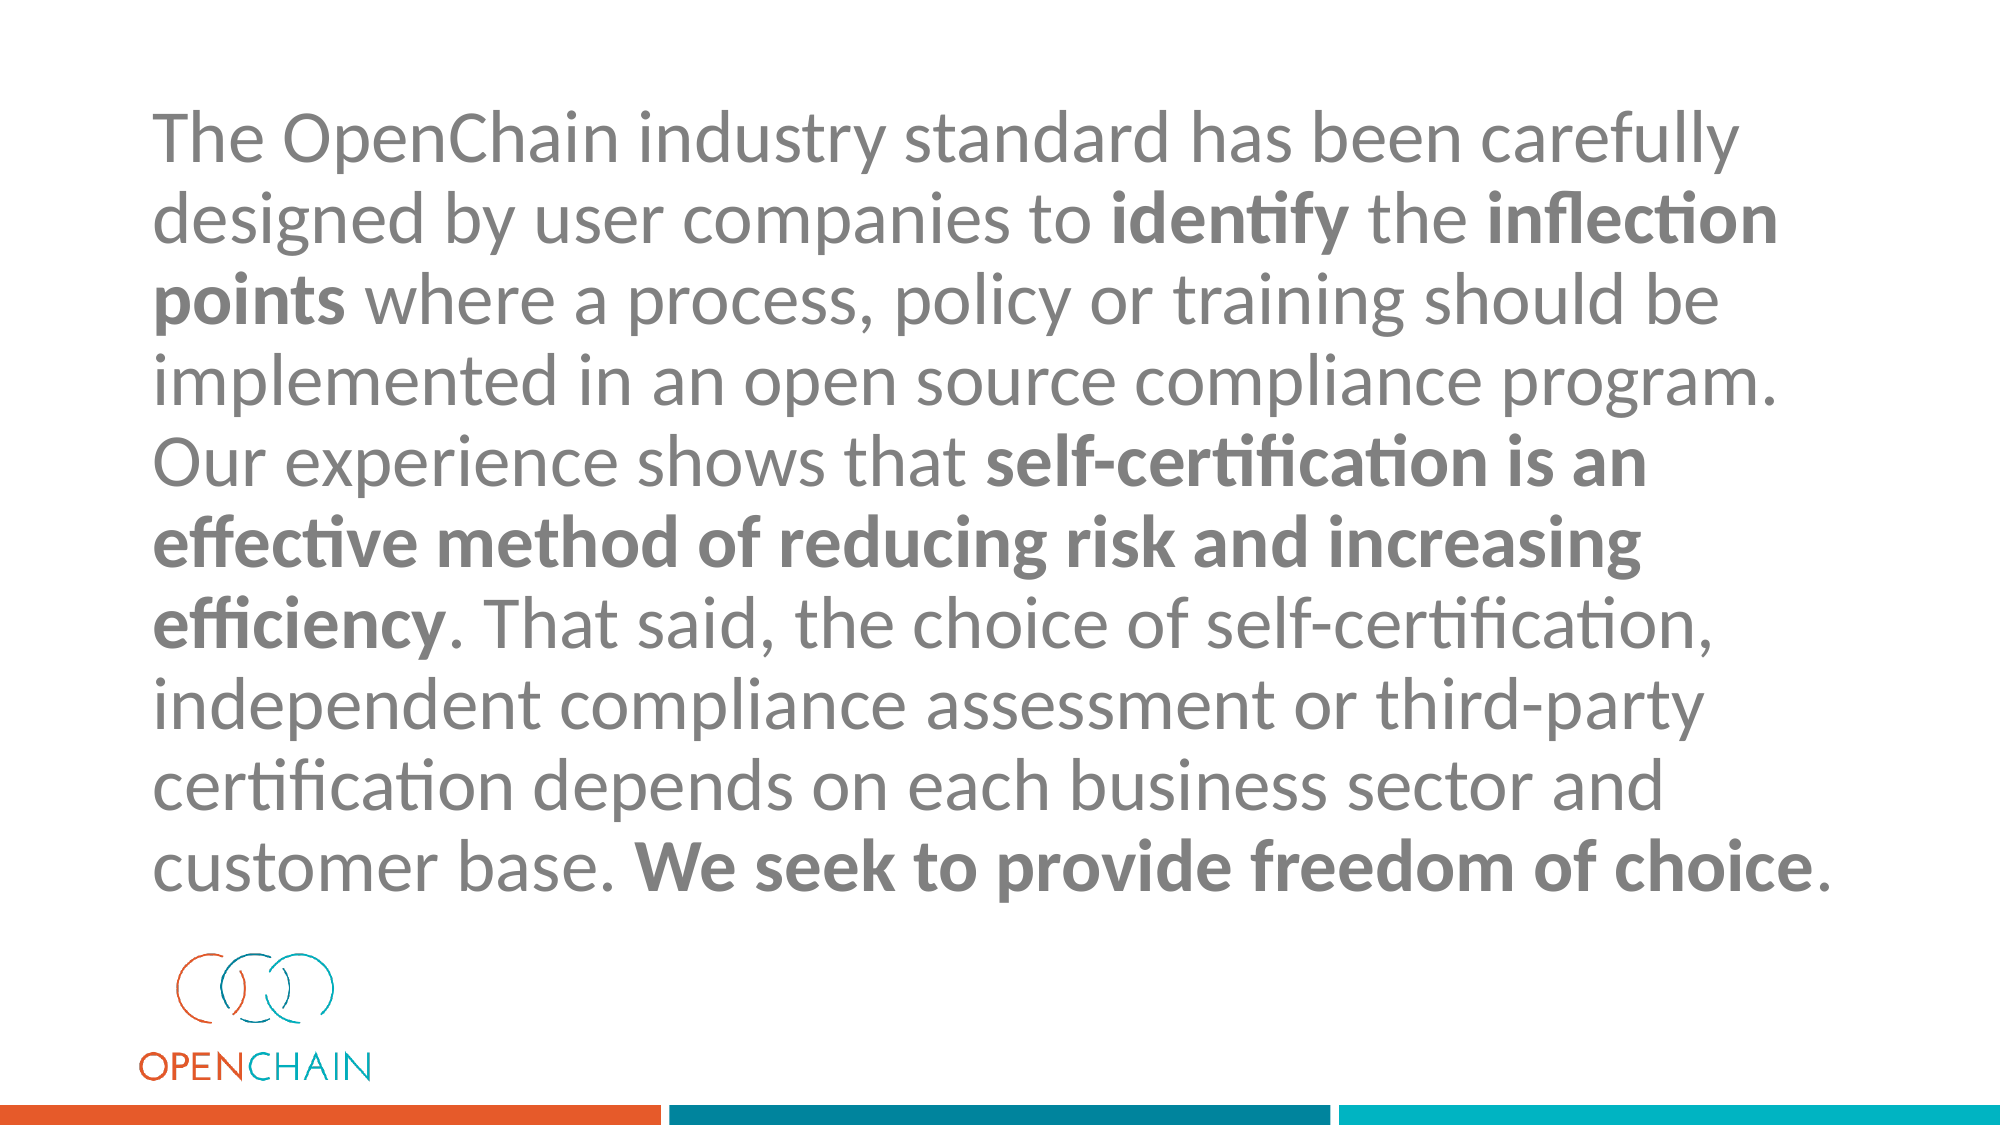

# The OpenChain industry standard has been carefully designed by user companies to identify the inflection points where a process, policy or training should be implemented in an open source compliance program. Our experience shows that self-certification is an effective method of reducing risk and increasing efficiency. That said, the choice of self-certification, independent compliance assessment or third-party certification depends on each business sector and customer base. We seek to provide freedom of choice.